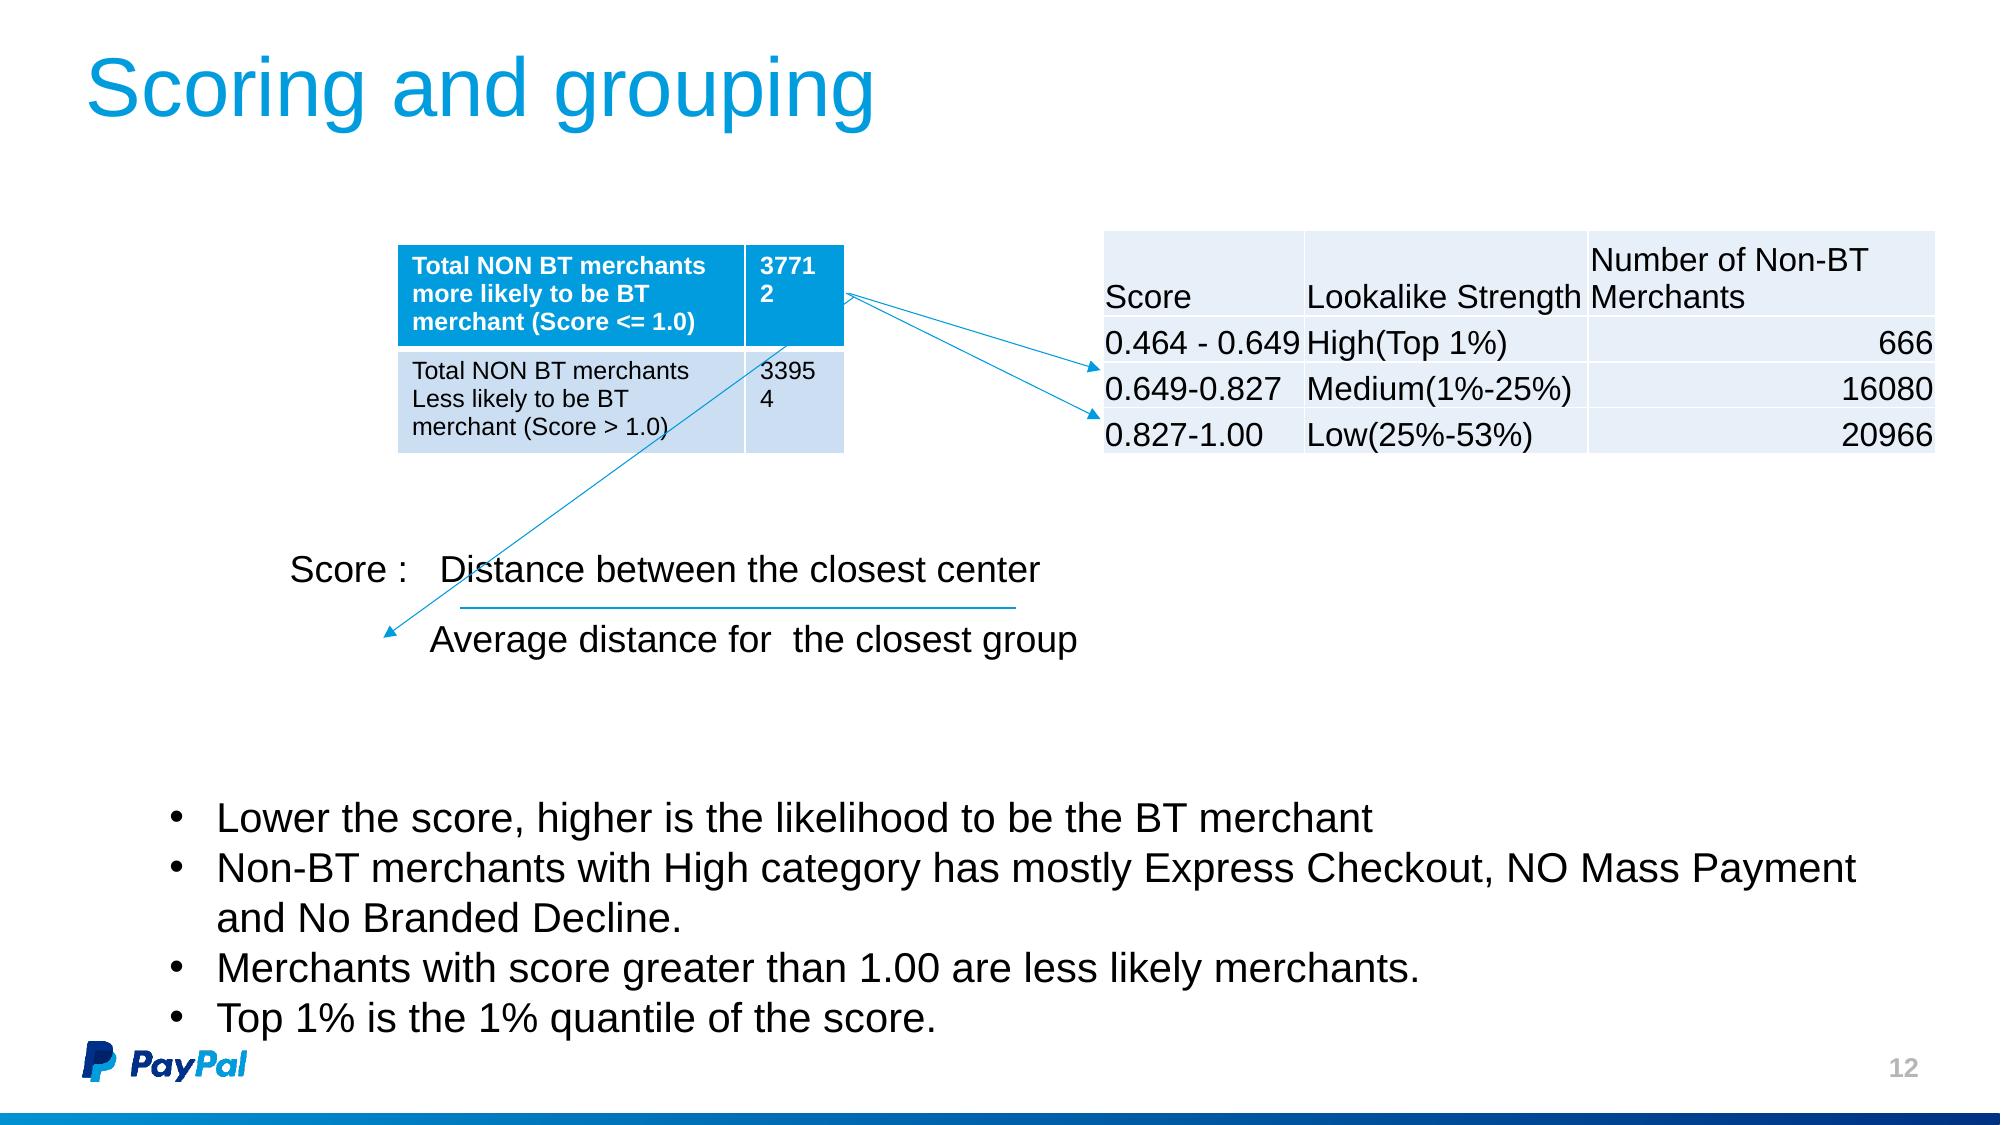

# Scoring and grouping
| Score | Lookalike Strength | Number of Non-BT Merchants |
| --- | --- | --- |
| 0.464 - 0.649 | High(Top 1%) | 666 |
| 0.649-0.827 | Medium(1%-25%) | 16080 |
| 0.827-1.00 | Low(25%-53%) | 20966 |
| Total NON BT merchants more likely to be BT merchant (Score <= 1.0) | 37712 |
| --- | --- |
| Total NON BT merchants Less likely to be BT merchant (Score > 1.0) | 33954 |
Score :   Distance between the closest center
   Average distance for  the closest group
Lower the score, higher is the likelihood to be the BT merchant
Non-BT merchants with High category has mostly Express Checkout, NO Mass Payment and No Branded Decline.
Merchants with score greater than 1.00 are less likely merchants.
Top 1% is the 1% quantile of the score.
12